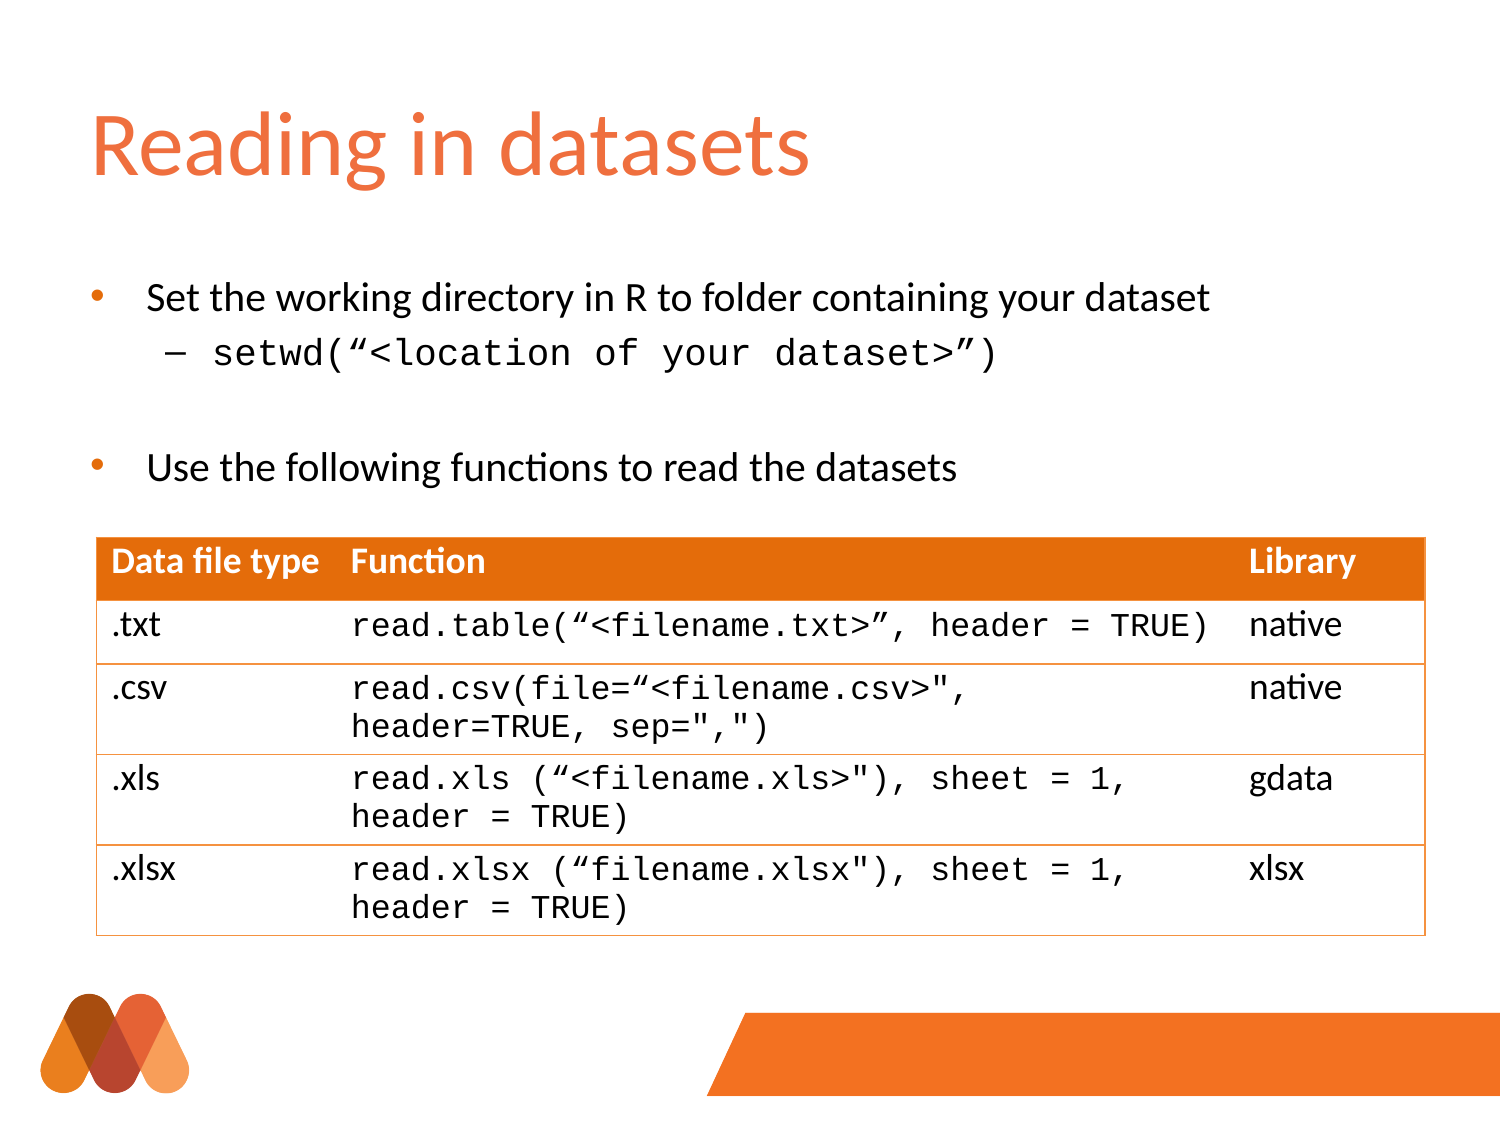

# Reading in datasets
Set the working directory in R to folder containing your dataset
setwd(“<location of your dataset>”)

Use the following functions to read the datasets

| Data file type | Function | Library |
| --- | --- | --- |
| .txt | read.table(“<filename.txt>”, header = TRUE) | native |
| .csv | read.csv(file=“<filename.csv>", header=TRUE, sep=",") | native |
| .xls | read.xls (“<filename.xls>"), sheet = 1, header = TRUE) | gdata |
| .xlsx | read.xlsx (“filename.xlsx"), sheet = 1, header = TRUE) | xlsx |